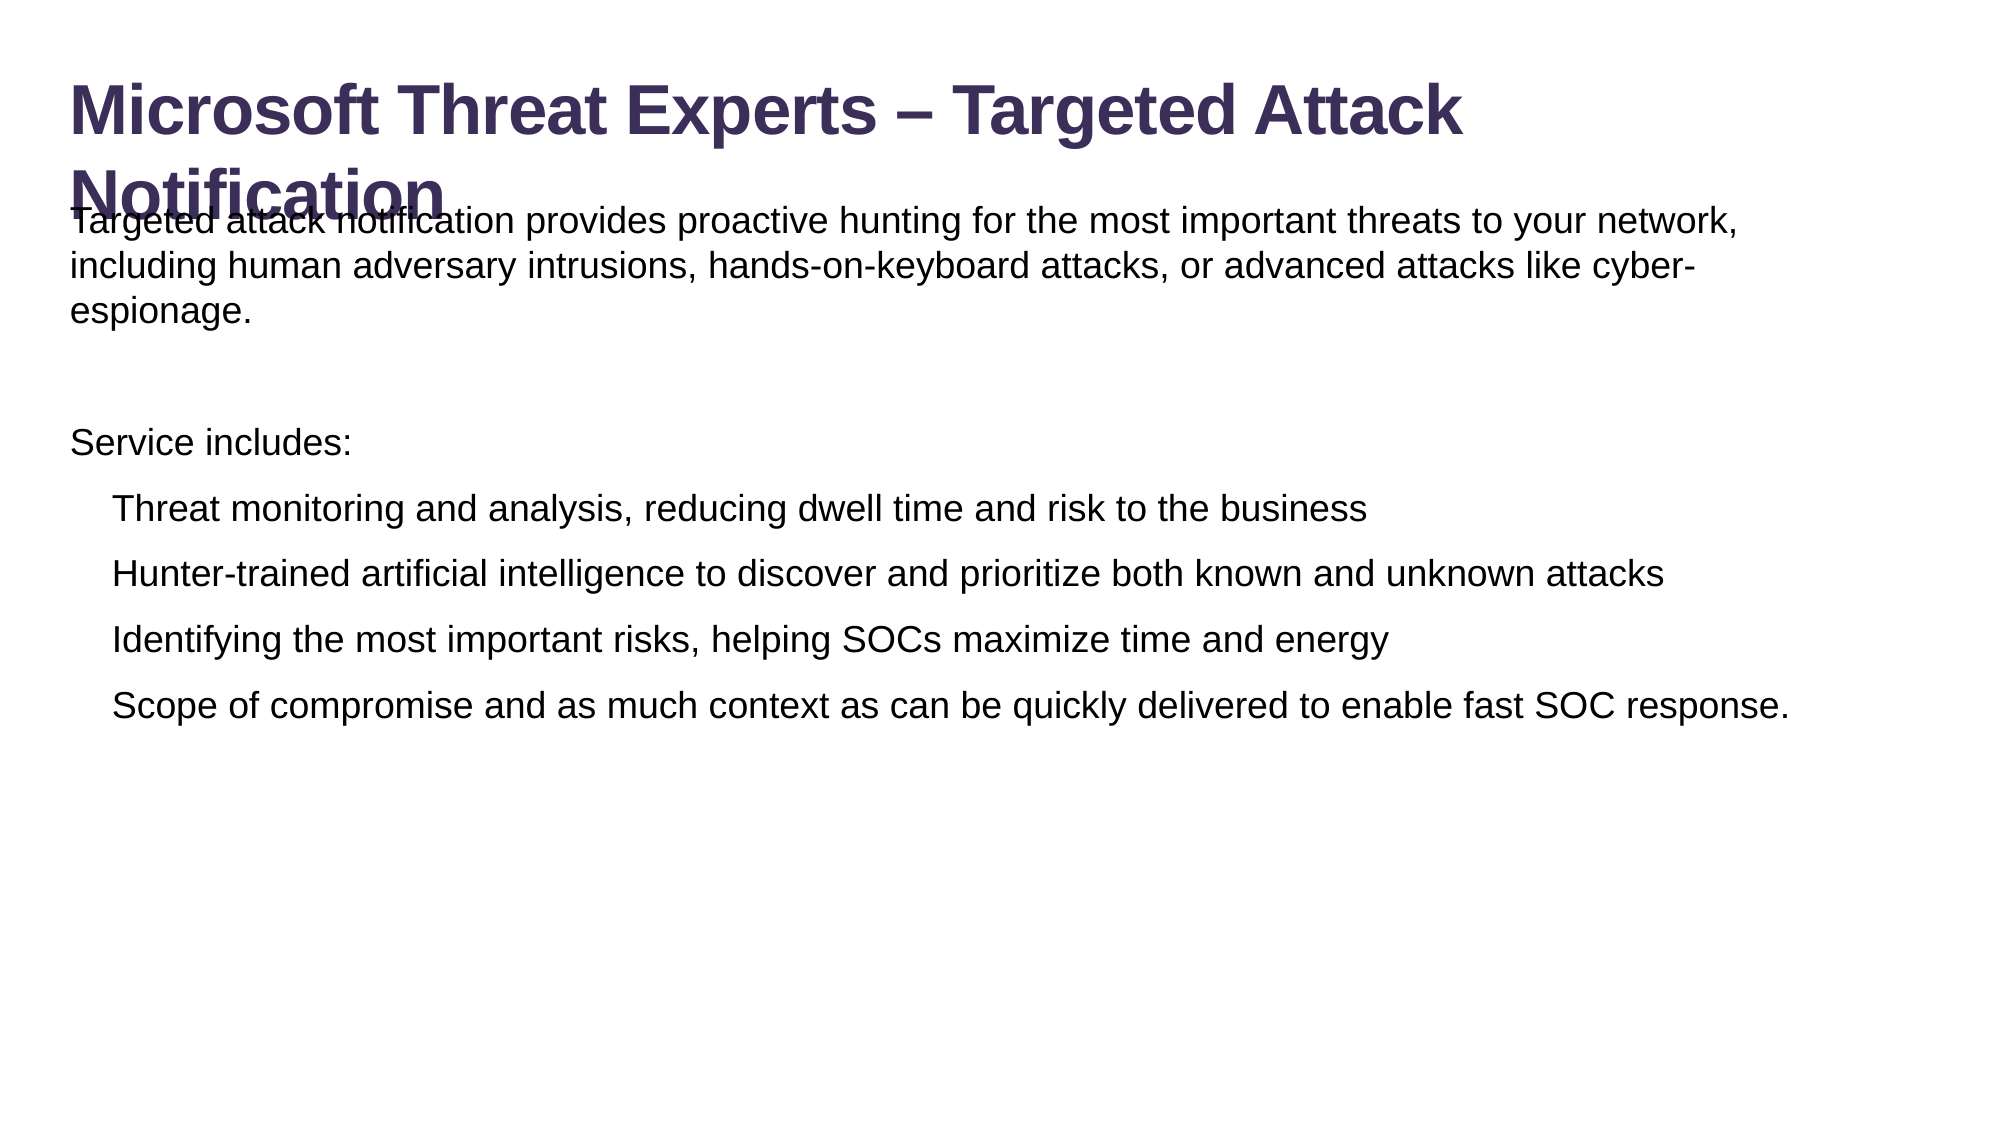

# Microsoft Threat Experts – Targeted Attack Notification
Targeted attack notification provides proactive hunting for the most important threats to your network, including human adversary intrusions, hands-on-keyboard attacks, or advanced attacks like cyber-espionage.

Service includes:
    Threat monitoring and analysis, reducing dwell time and risk to the business
    Hunter-trained artificial intelligence to discover and prioritize both known and unknown attacks
    Identifying the most important risks, helping SOCs maximize time and energy
    Scope of compromise and as much context as can be quickly delivered to enable fast SOC response.